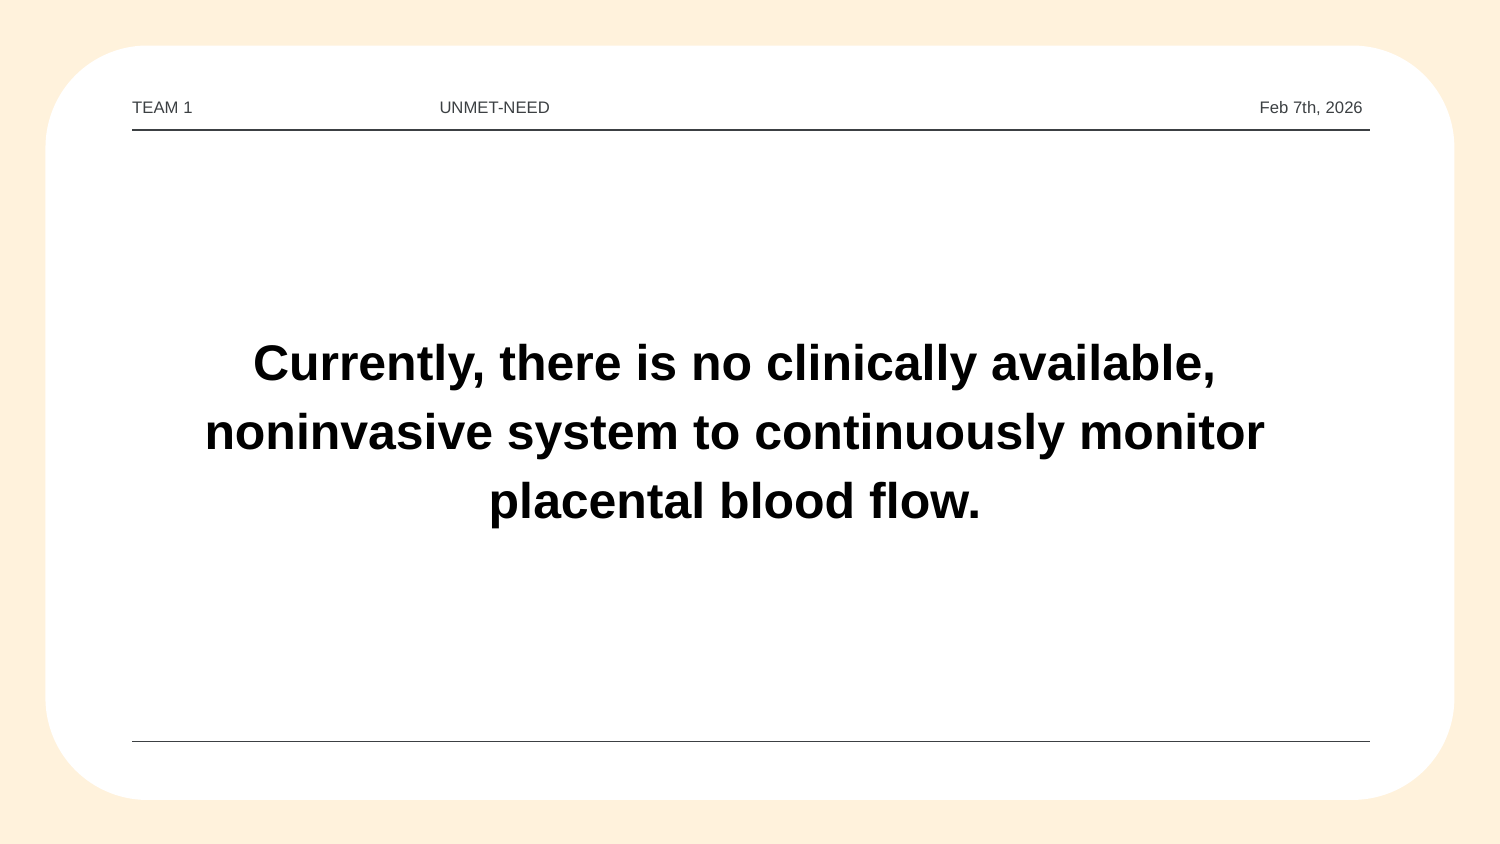

TEAM 1
UNMET-NEED
Feb 7th, 2026
# Currently, there is no clinically available, noninvasive system to continuously monitor placental blood flow.